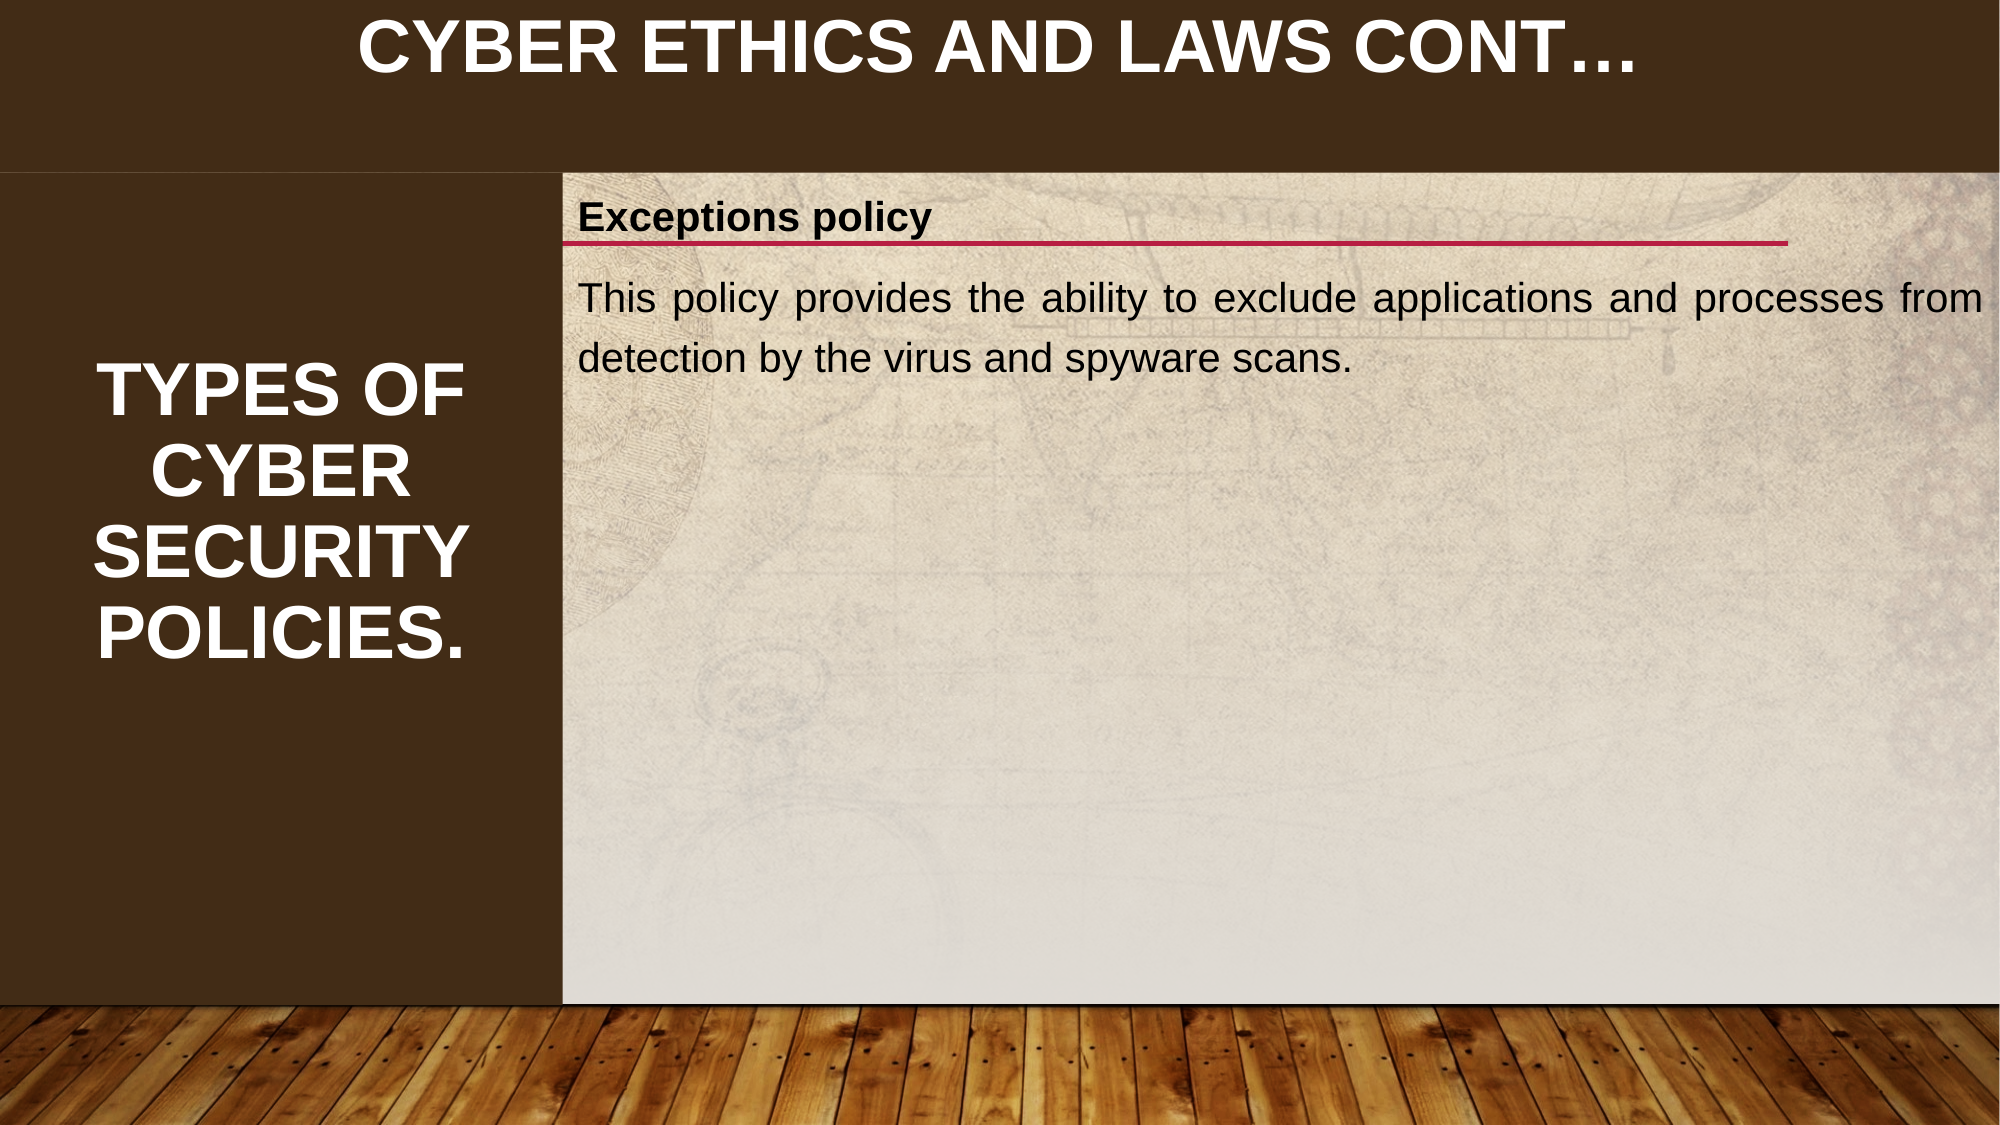

160
# CYBER ETHICS AND LAWS cont…

TYPES OF CYBER SECURITY POLICIES.
Exceptions policy
This policy provides the ability to exclude applications and processes from detection by the virus and spyware scans.